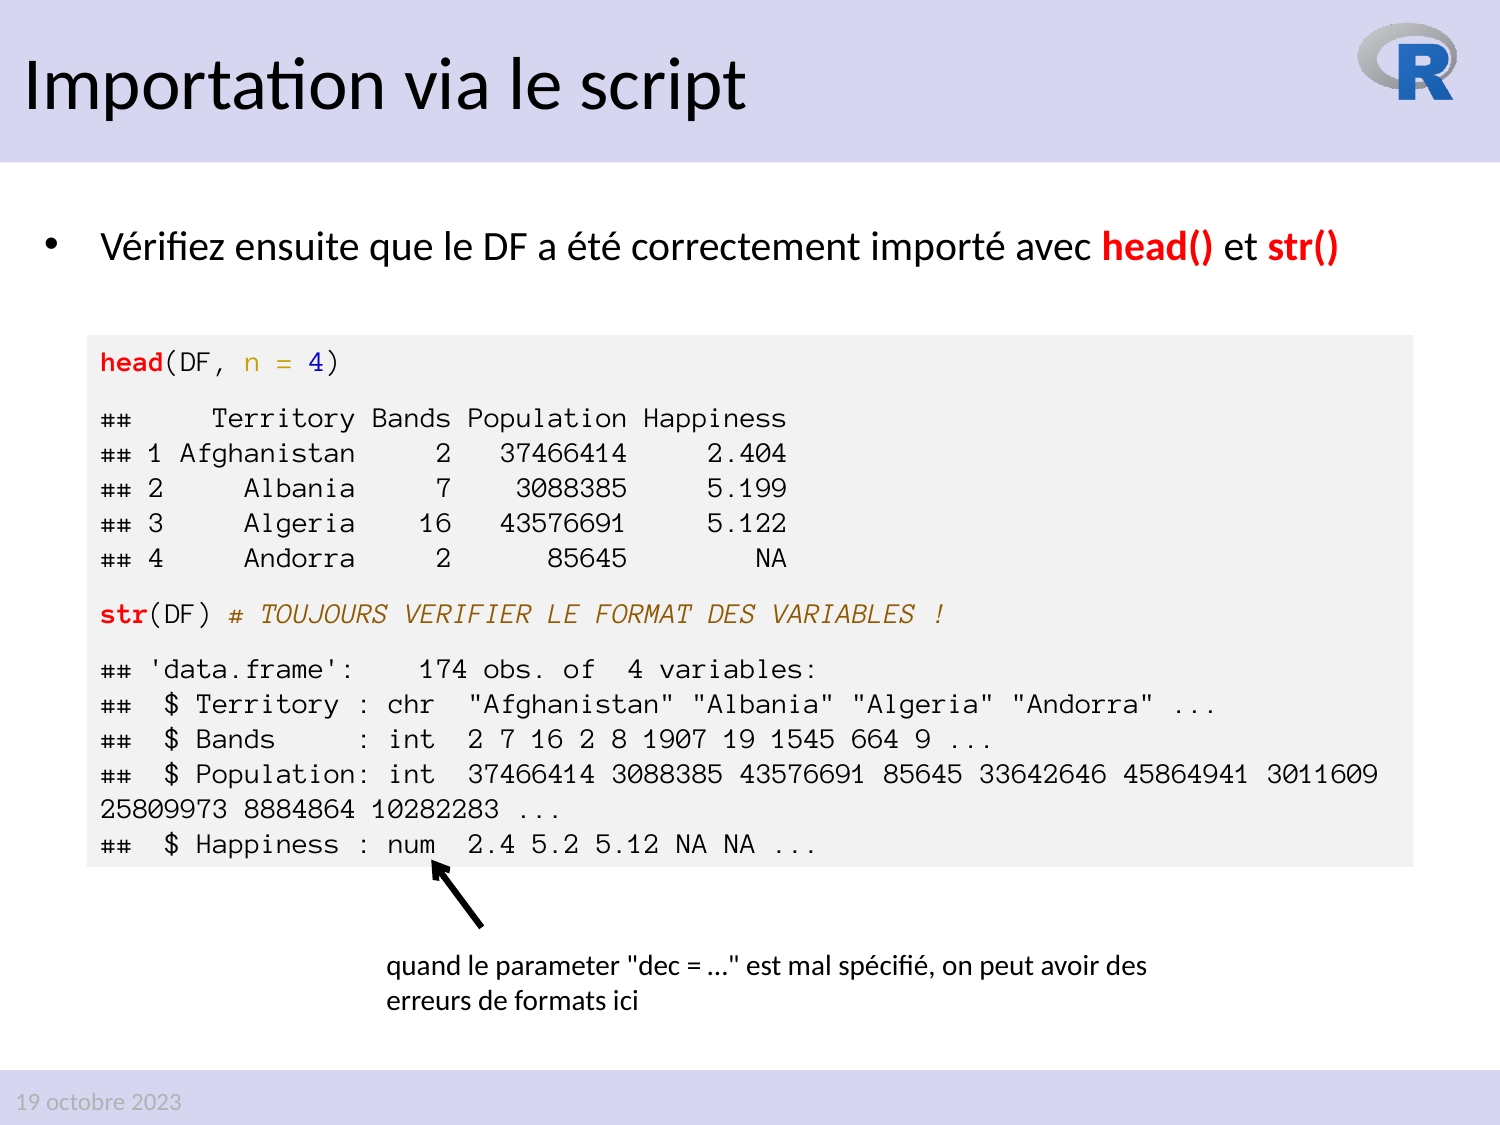

Importation via le script
Vérifiez ensuite que le DF a été correctement importé avec head() et str()
head(DF, n = 4)
##     Territory Bands Population Happiness ## 1 Afghanistan     2   37466414     2.404 ## 2     Albania     7    3088385     5.199 ## 3     Algeria    16   43576691     5.122 ## 4     Andorra     2      85645        NA
str(DF) # TOUJOURS VERIFIER LE FORMAT DES VARIABLES !
## 'data.frame':    174 obs. of  4 variables: ##  $ Territory : chr  "Afghanistan" "Albania" "Algeria" "Andorra" ... ##  $ Bands     : int  2 7 16 2 8 1907 19 1545 664 9 ... ##  $ Population: int  37466414 3088385 43576691 85645 33642646 45864941 3011609 25809973 8884864 10282283 ... ##  $ Happiness : num  2.4 5.2 5.12 NA NA ...
quand le parameter "dec = …" est mal spécifié, on peut avoir des erreurs de formats ici
19 octobre 2023
40